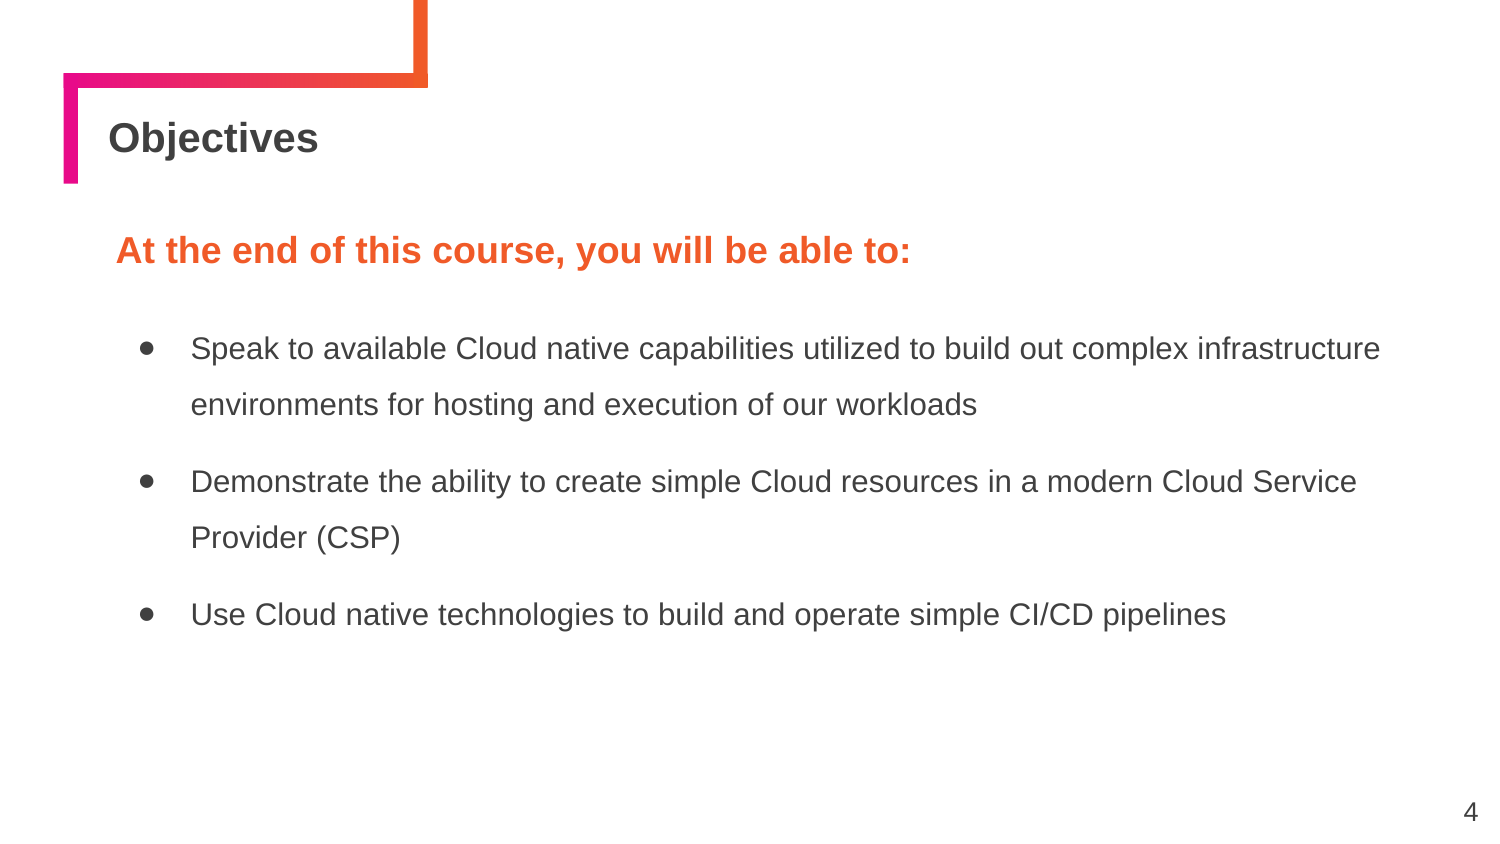

# Objectives
At the end of this course, you will be able to:
Speak to available Cloud native capabilities utilized to build out complex infrastructure environments for hosting and execution of our workloads
Demonstrate the ability to create simple Cloud resources in a modern Cloud Service Provider (CSP)
Use Cloud native technologies to build and operate simple CI/CD pipelines
4